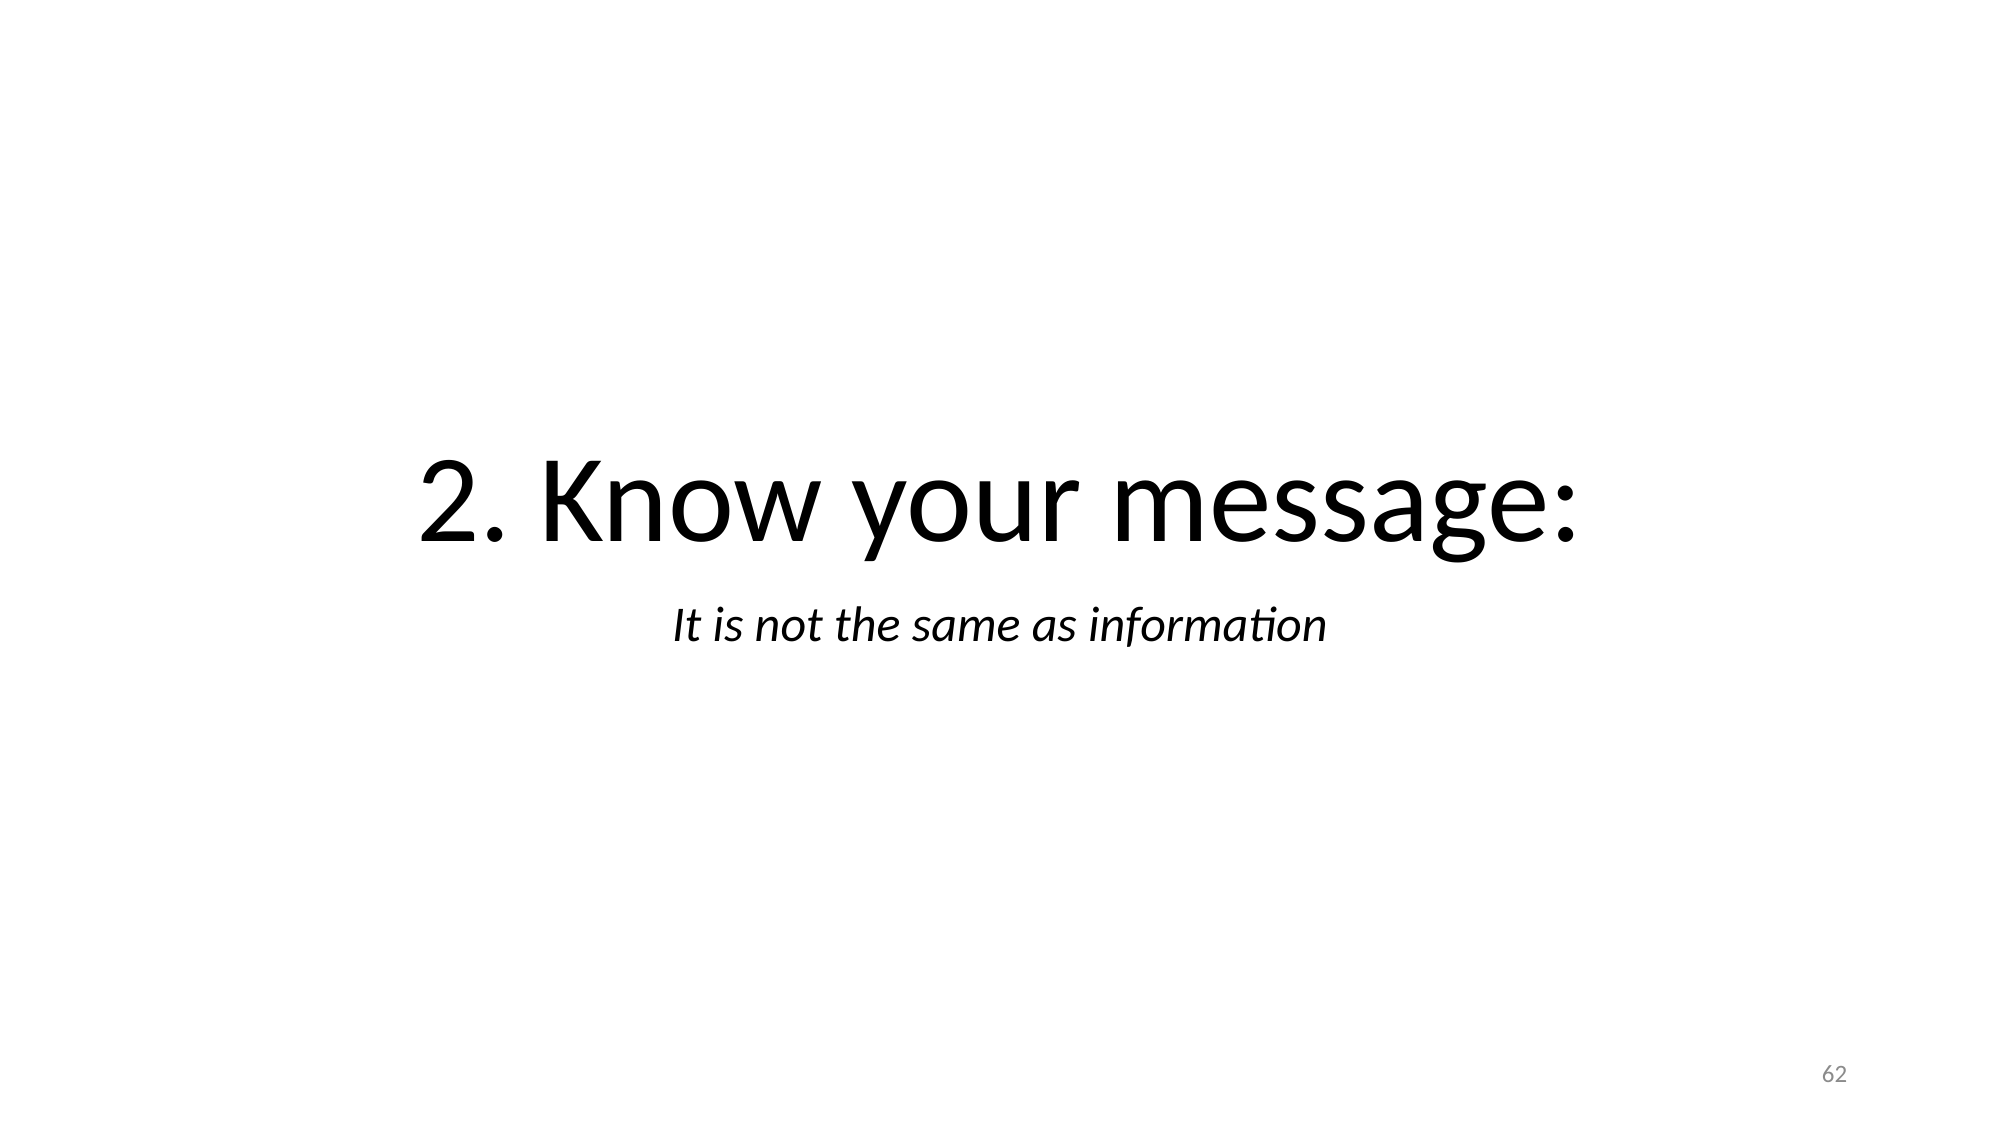

# 2. Know your message:
It is not the same as information
62